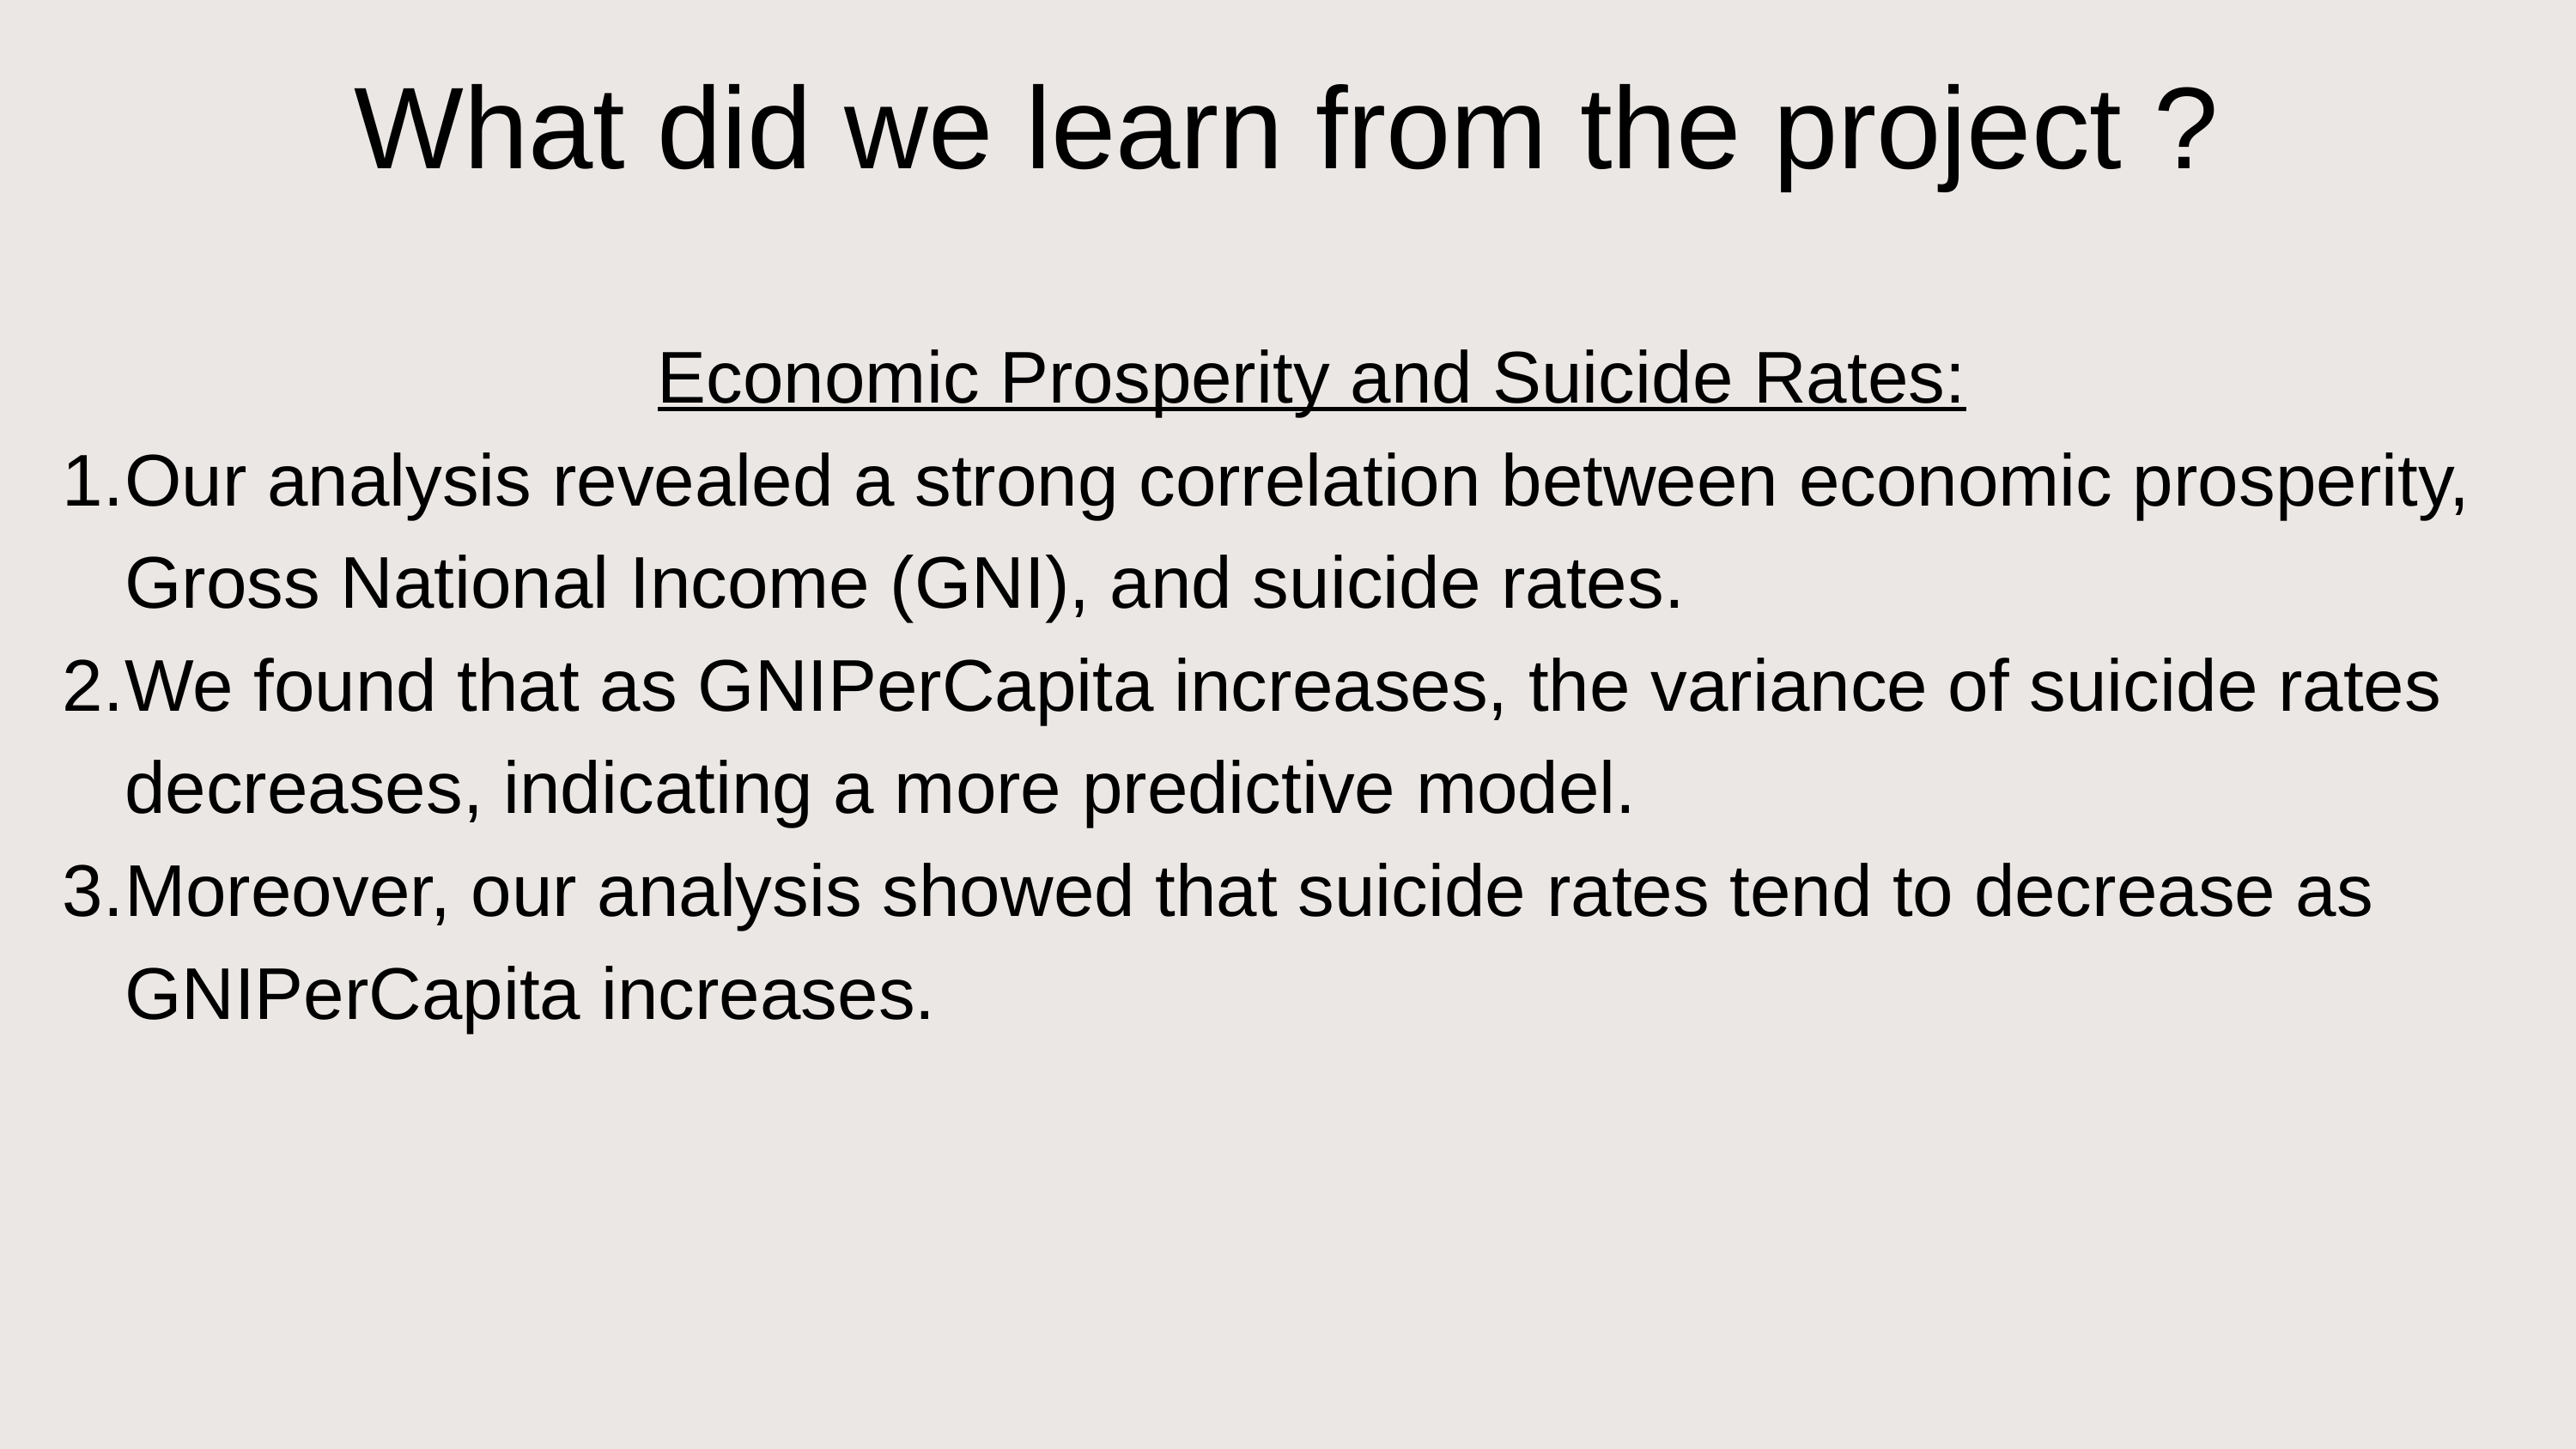

What did we learn from the project ?
Economic Prosperity and Suicide Rates:
Our analysis revealed a strong correlation between economic prosperity, Gross National Income (GNI), and suicide rates.
We found that as GNIPerCapita increases, the variance of suicide rates decreases, indicating a more predictive model.
Moreover, our analysis showed that suicide rates tend to decrease as GNIPerCapita increases.